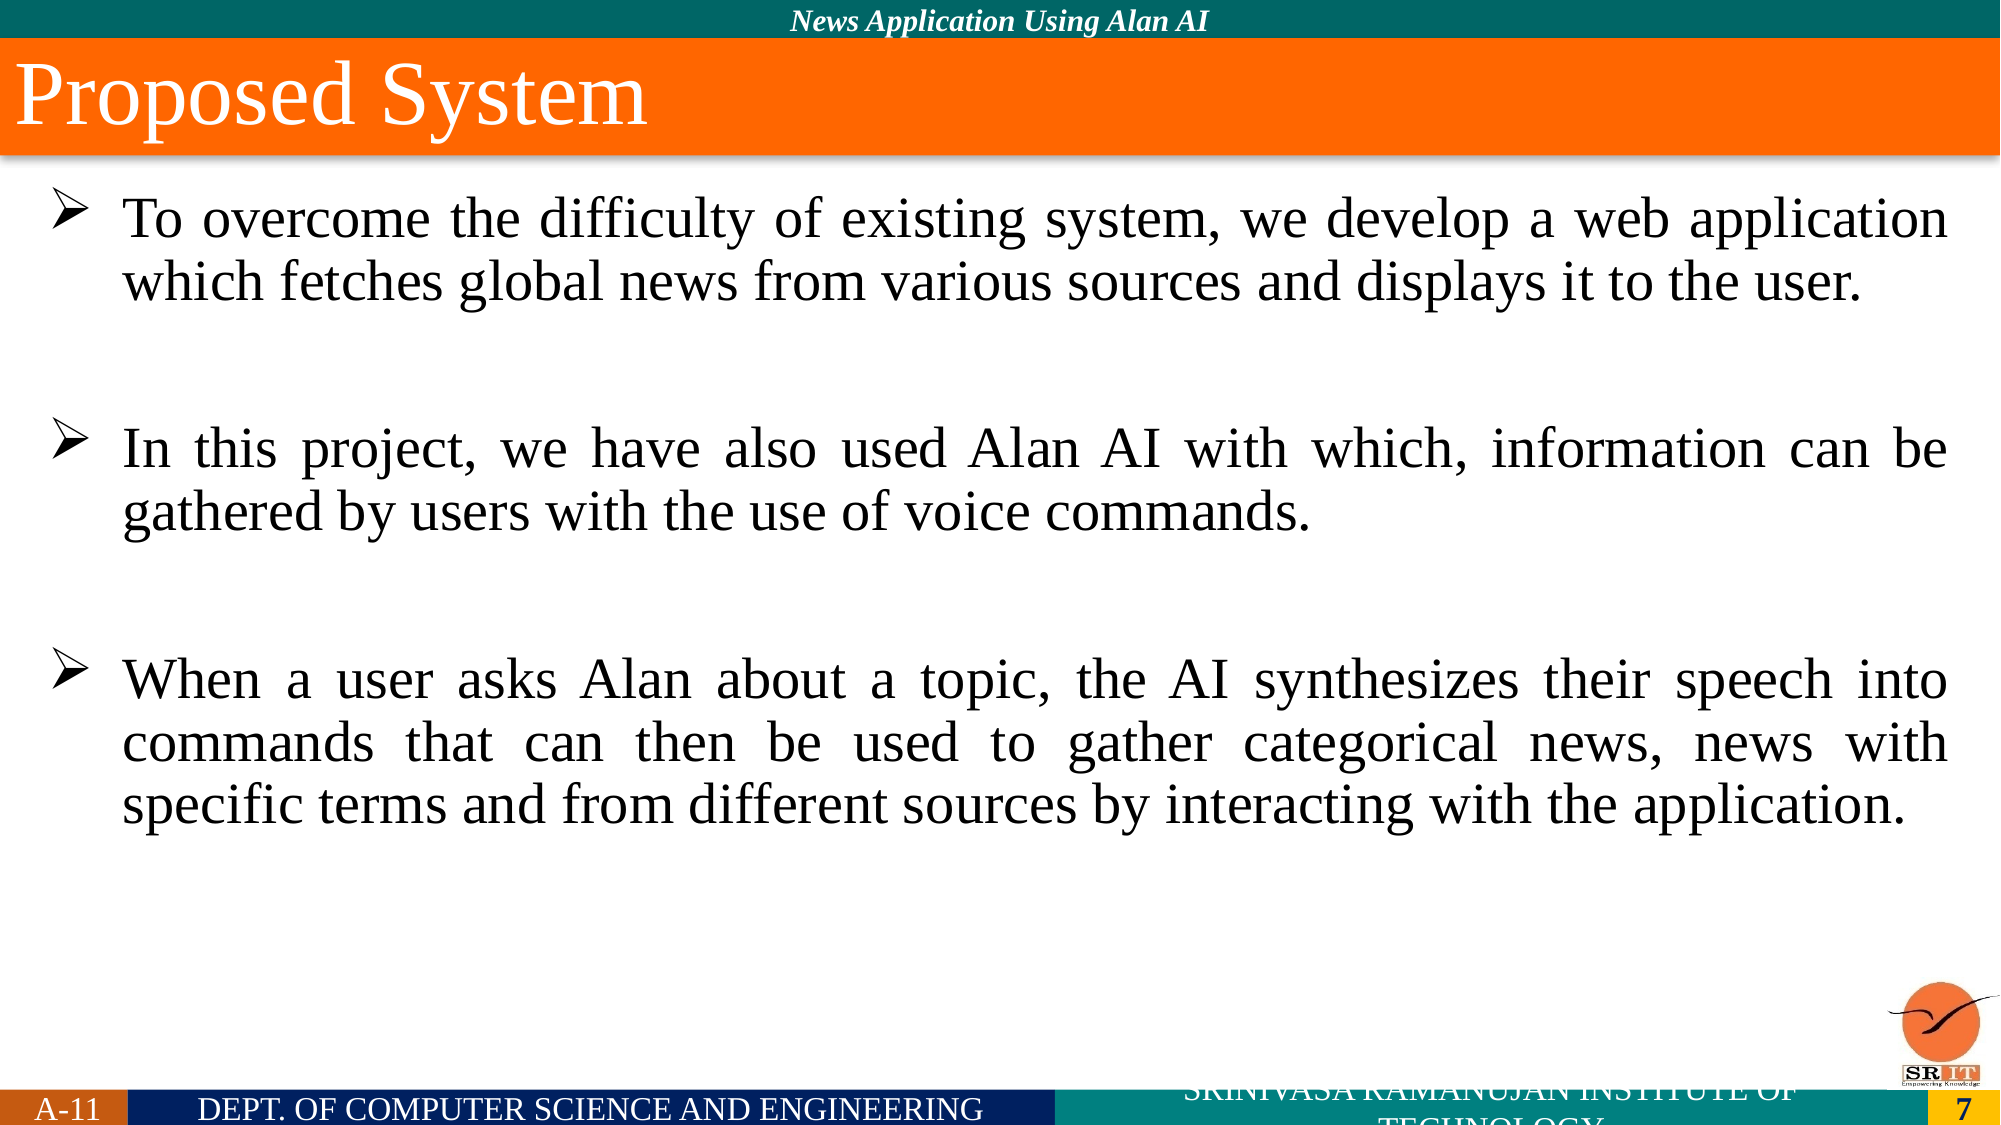

# Proposed System
To overcome the difficulty of existing system, we develop a web application which fetches global news from various sources and displays it to the user.

In this project, we have also used Alan AI with which, information can be gathered by users with the use of voice commands.

When a user asks Alan about a topic, the AI synthesizes their speech into commands that can then be used to gather categorical news, news with specific terms and from different sources by interacting with the application.